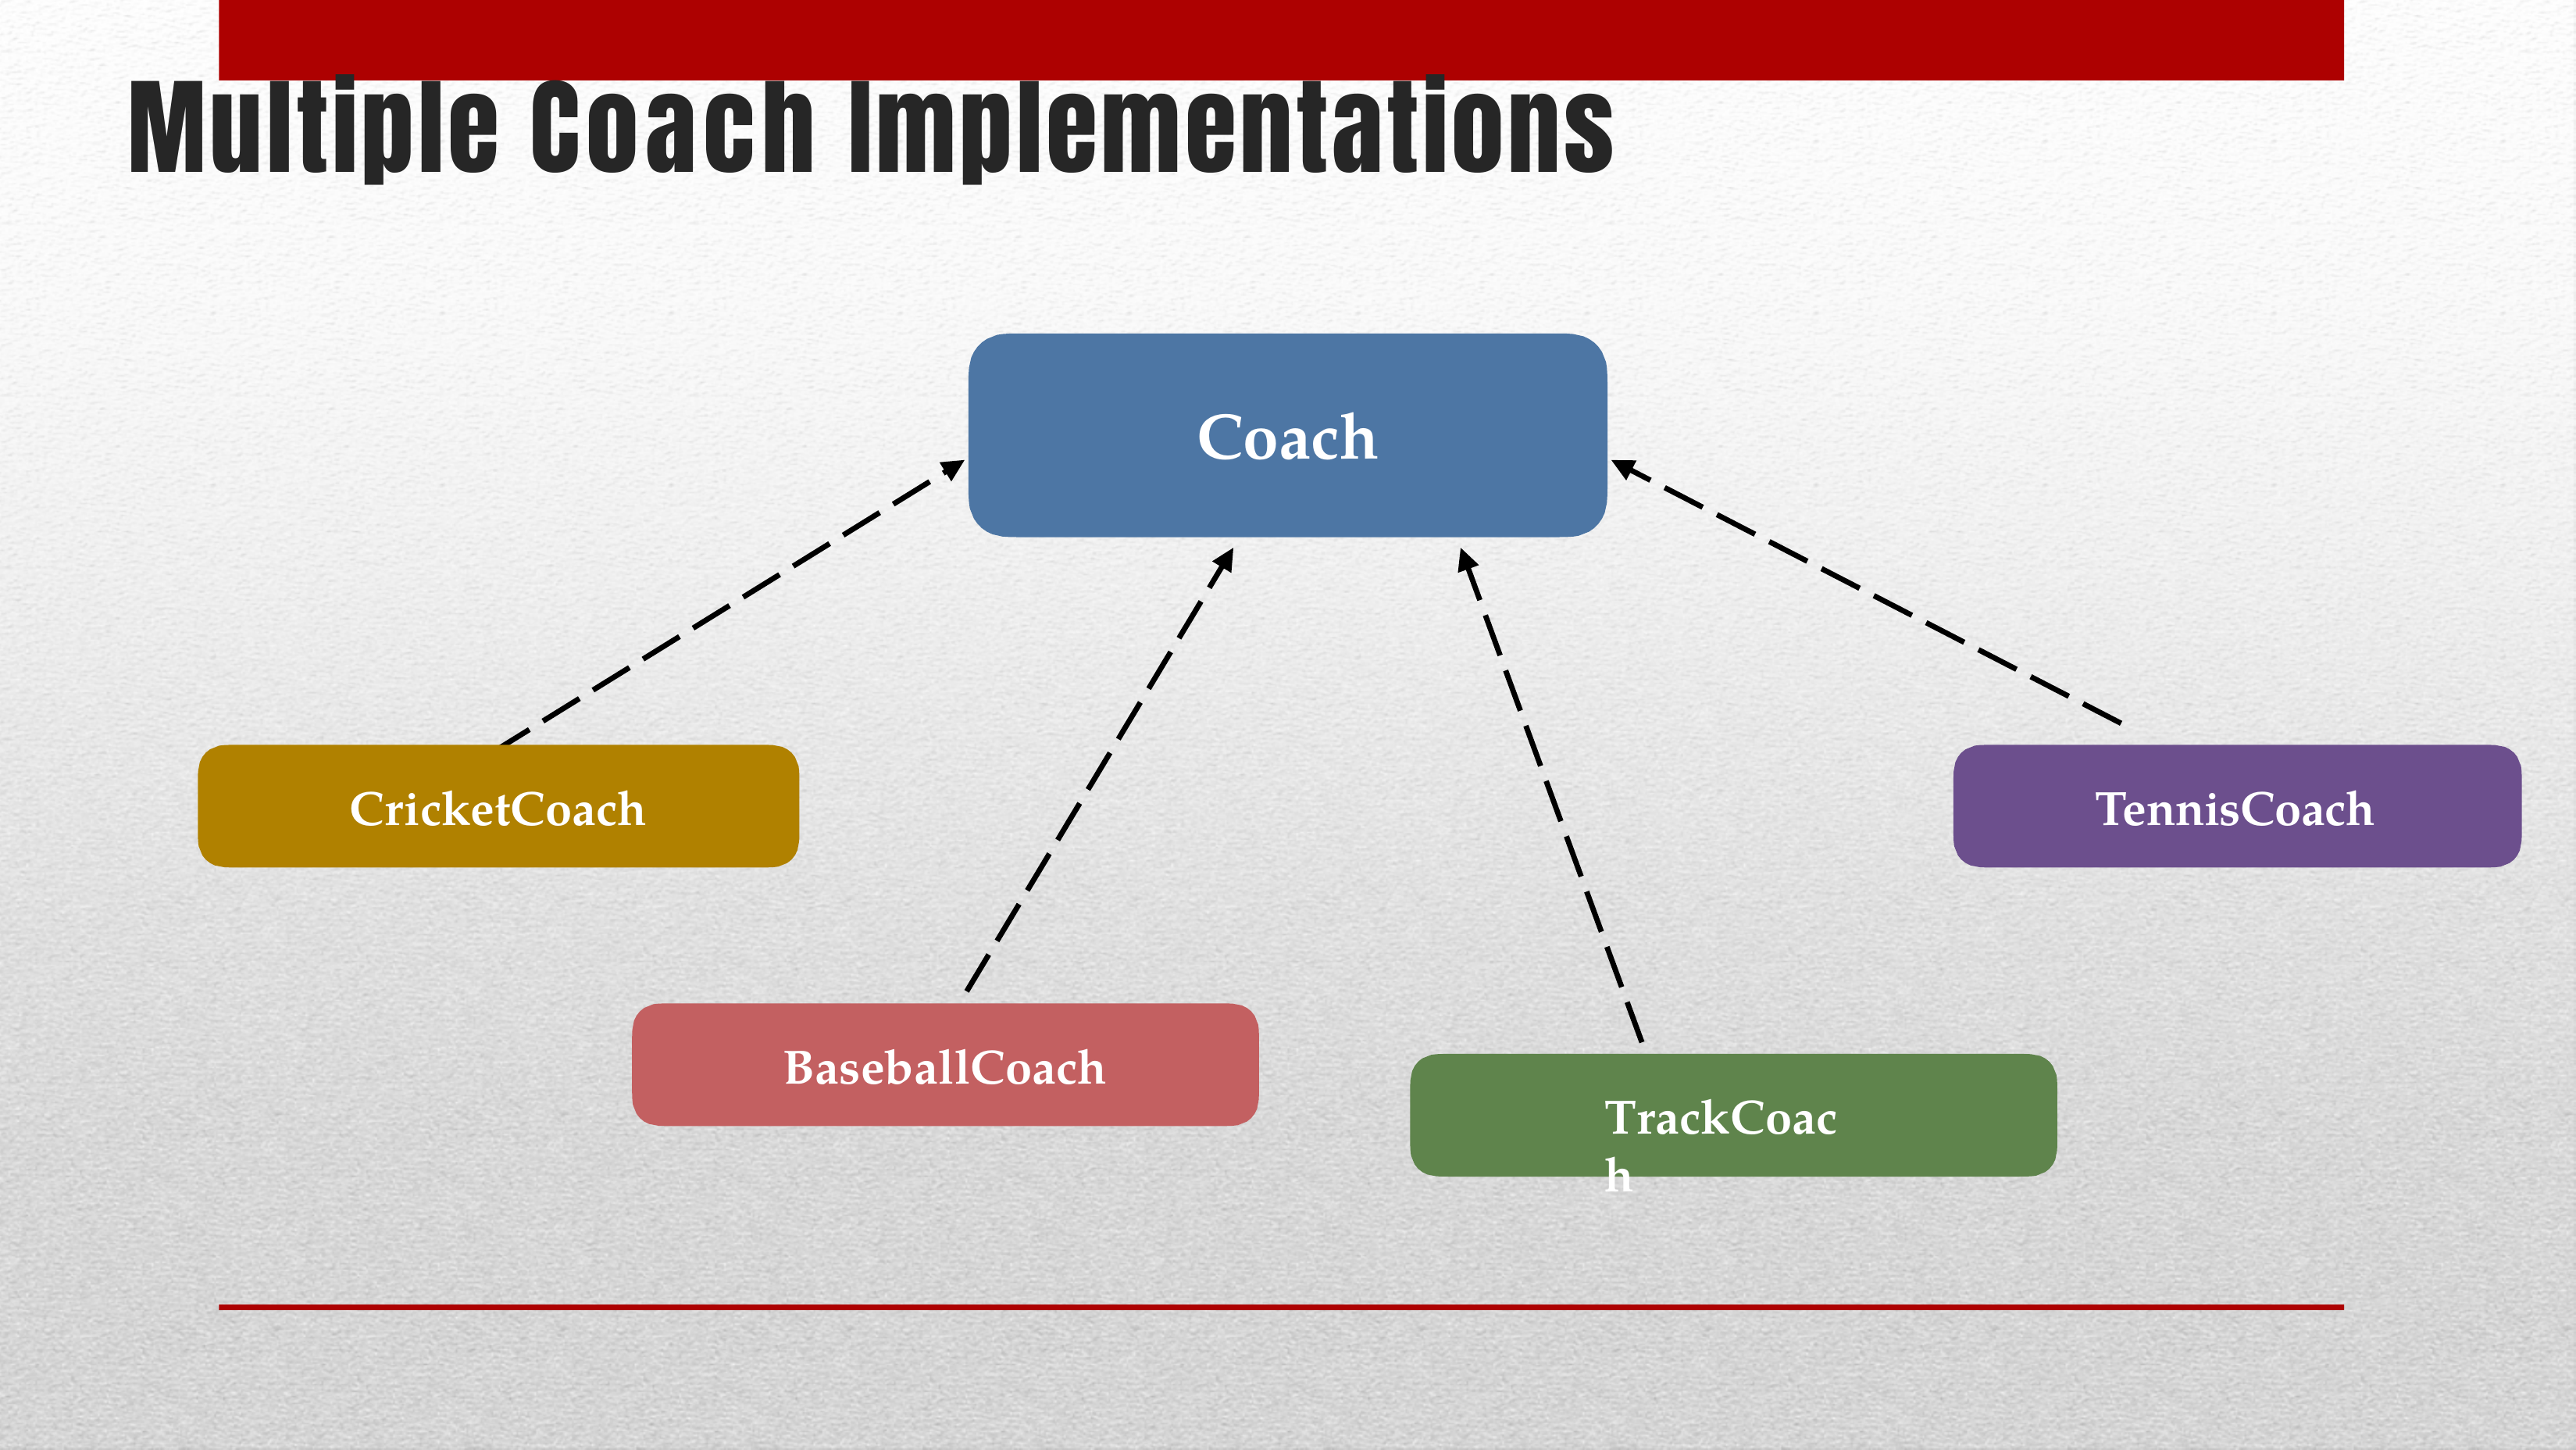

# Multiple Coach Implementations

Coach

CricketCoach
TennisCoach

BaseballCoach

TrackCoach